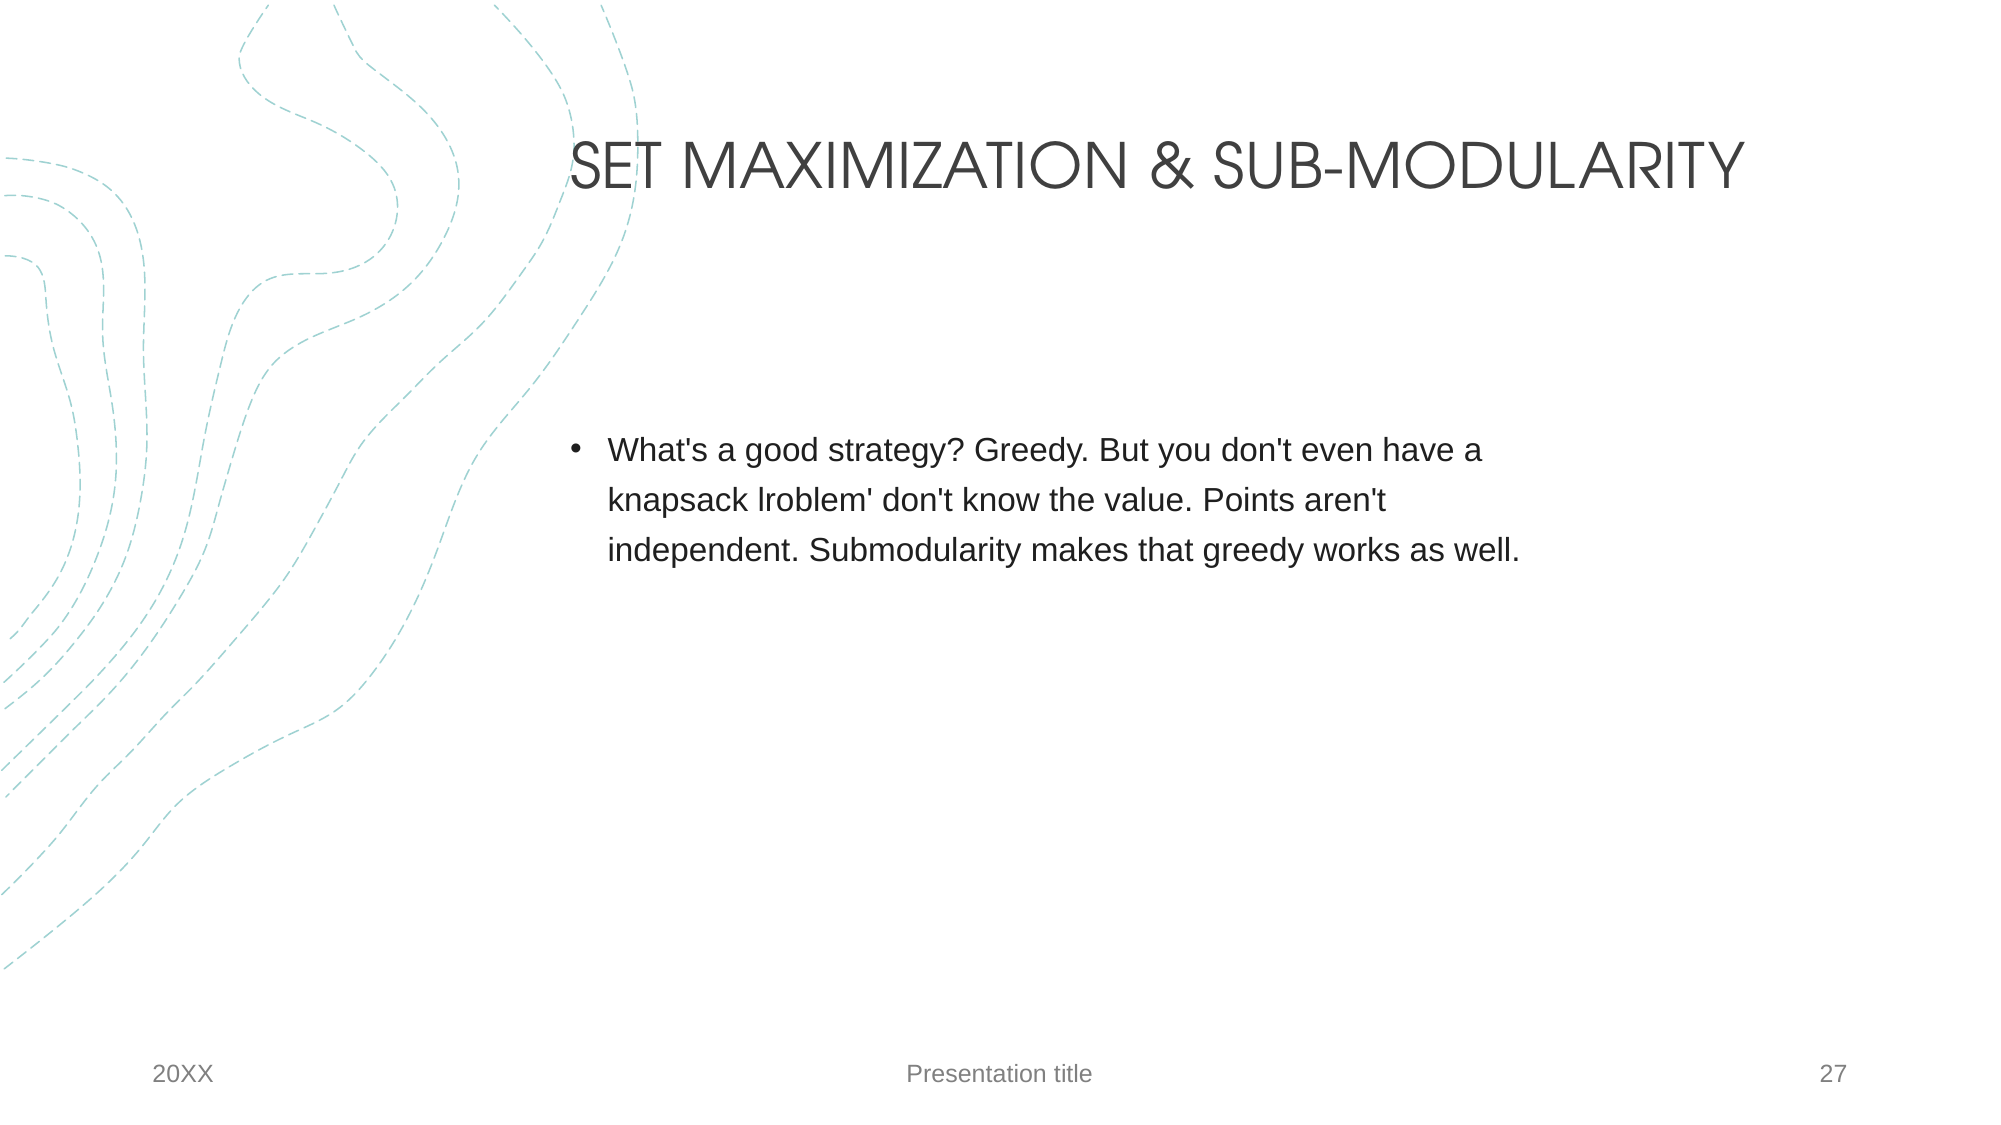

# Set maximization & Sub-modularity
What's a good strategy? Greedy. But you don't even have a knapsack lroblem' don't know the value. Points aren't independent. Submodularity makes that greedy works as well.

20XX
Presentation title
27